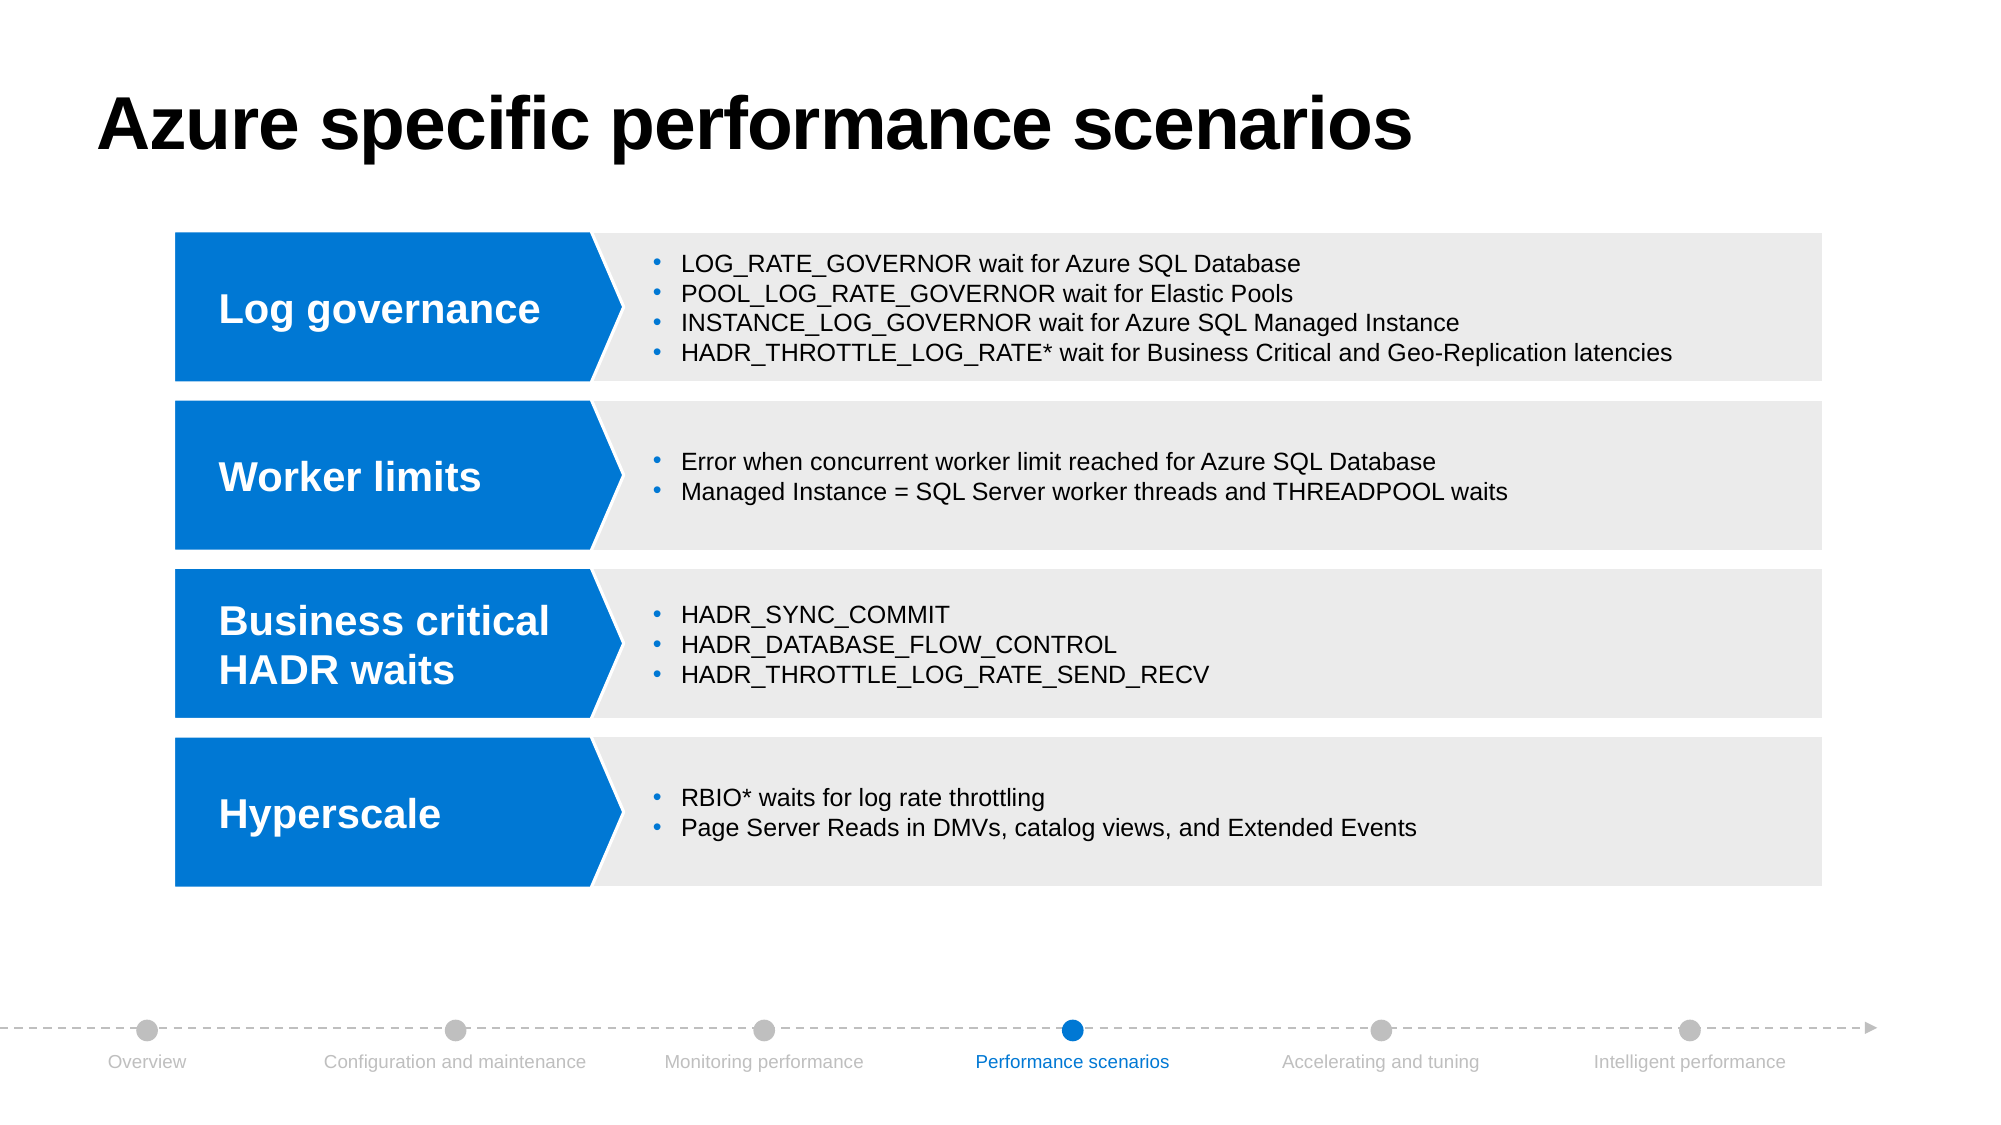

# Azure specific performance scenarios
Log governance
LOG_RATE_GOVERNOR wait for Azure SQL Database
POOL_LOG_RATE_GOVERNOR wait for Elastic Pools
INSTANCE_LOG_GOVERNOR wait for Azure SQL Managed Instance
HADR_THROTTLE_LOG_RATE* wait for Business Critical and Geo-Replication latencies
Worker limits
Error when concurrent worker limit reached for Azure SQL Database
Managed Instance = SQL Server worker threads and THREADPOOL waits
Business critical HADR waits
HADR_SYNC_COMMIT
HADR_DATABASE_FLOW_CONTROL
HADR_THROTTLE_LOG_RATE_SEND_RECV
RBIO* waits for log rate throttling
Page Server Reads in DMVs, catalog views, and Extended Events
Hyperscale

Configuration and maintenance
Monitoring performance
Performance scenarios
Accelerating and tuning
Intelligent performance
Overview